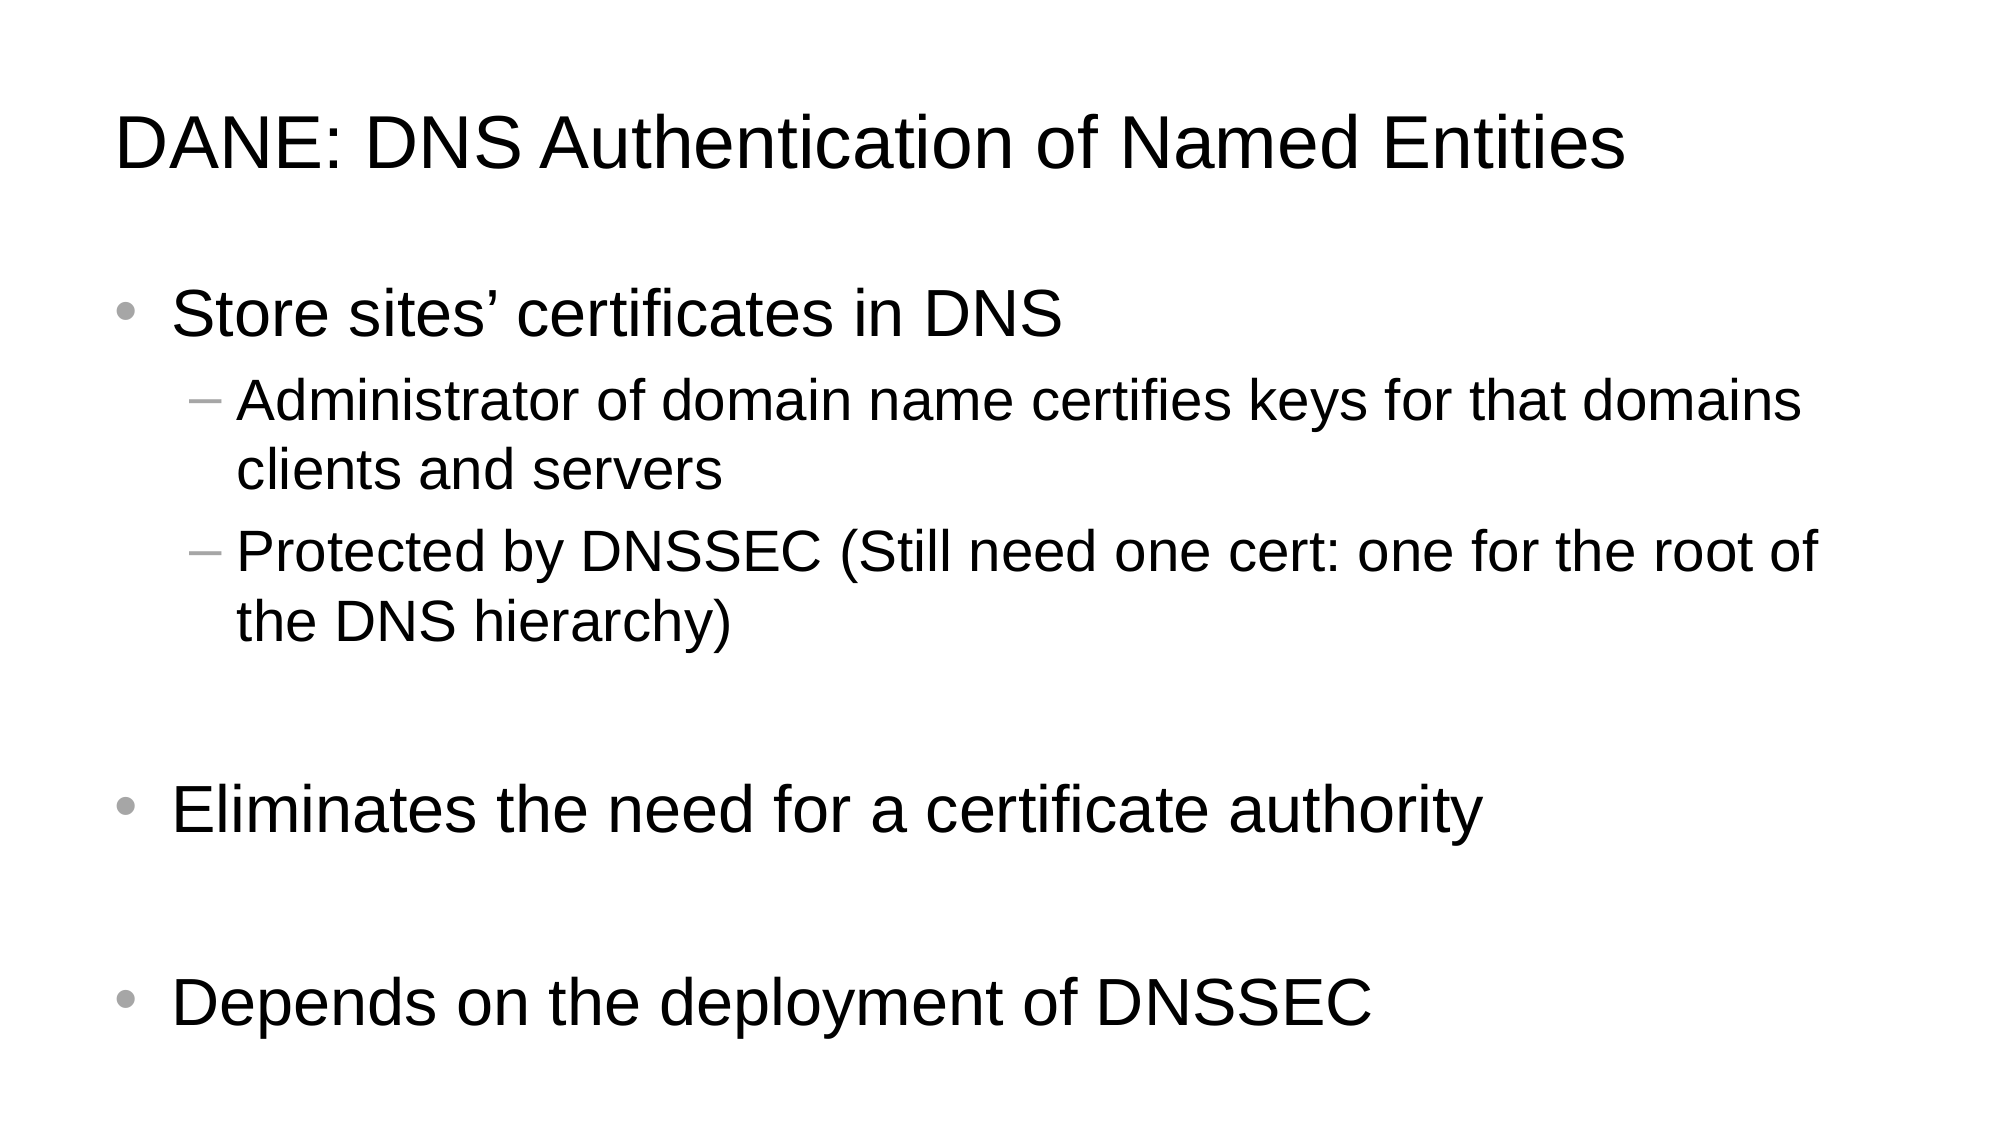

# DANE: DNS Authentication of Named Entities
Store sites’ certificates in DNS
Administrator of domain name certifies keys for that domains clients and servers
Protected by DNSSEC (Still need one cert: one for the root of the DNS hierarchy)

Eliminates the need for a certificate authority

Depends on the deployment of DNSSEC